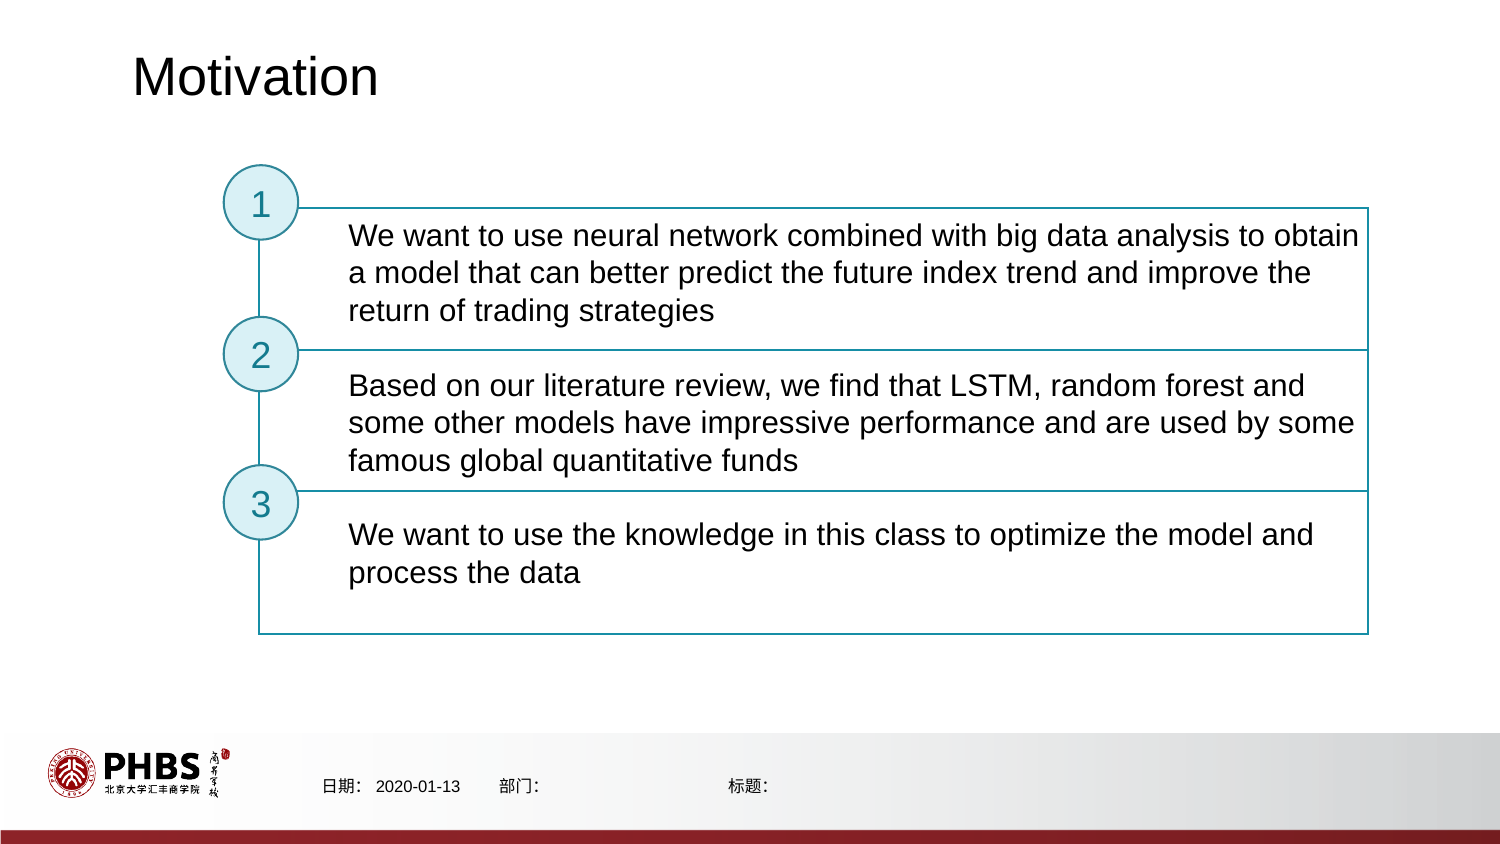

Motivation
1
2
3

We want to use neural network combined with big data analysis to obtain a model that can better predict the future index trend and improve the return of trading strategies

Based on our literature review, we find that LSTM, random forest and some other models have impressive performance and are used by some famous global quantitative funds

We want to use the knowledge in this class to optimize the model and process the data